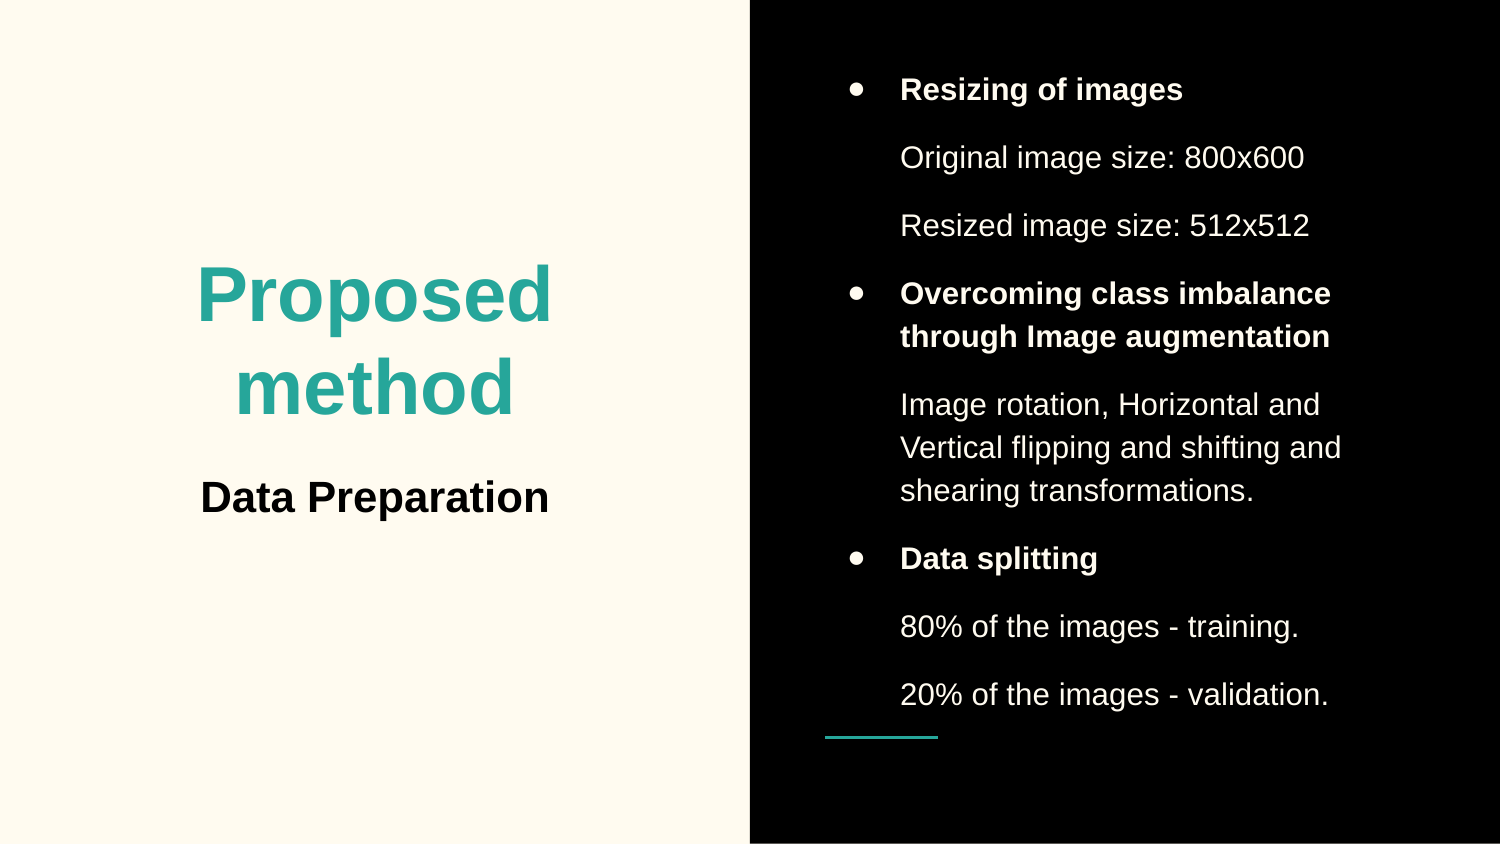

Resizing of images
Original image size: 800x600
Resized image size: 512x512
Overcoming class imbalance through Image augmentation
Image rotation, Horizontal and Vertical flipping and shifting and shearing transformations.
Data splitting
80% of the images - training.
20% of the images - validation.

# Proposed method
Data Preparation